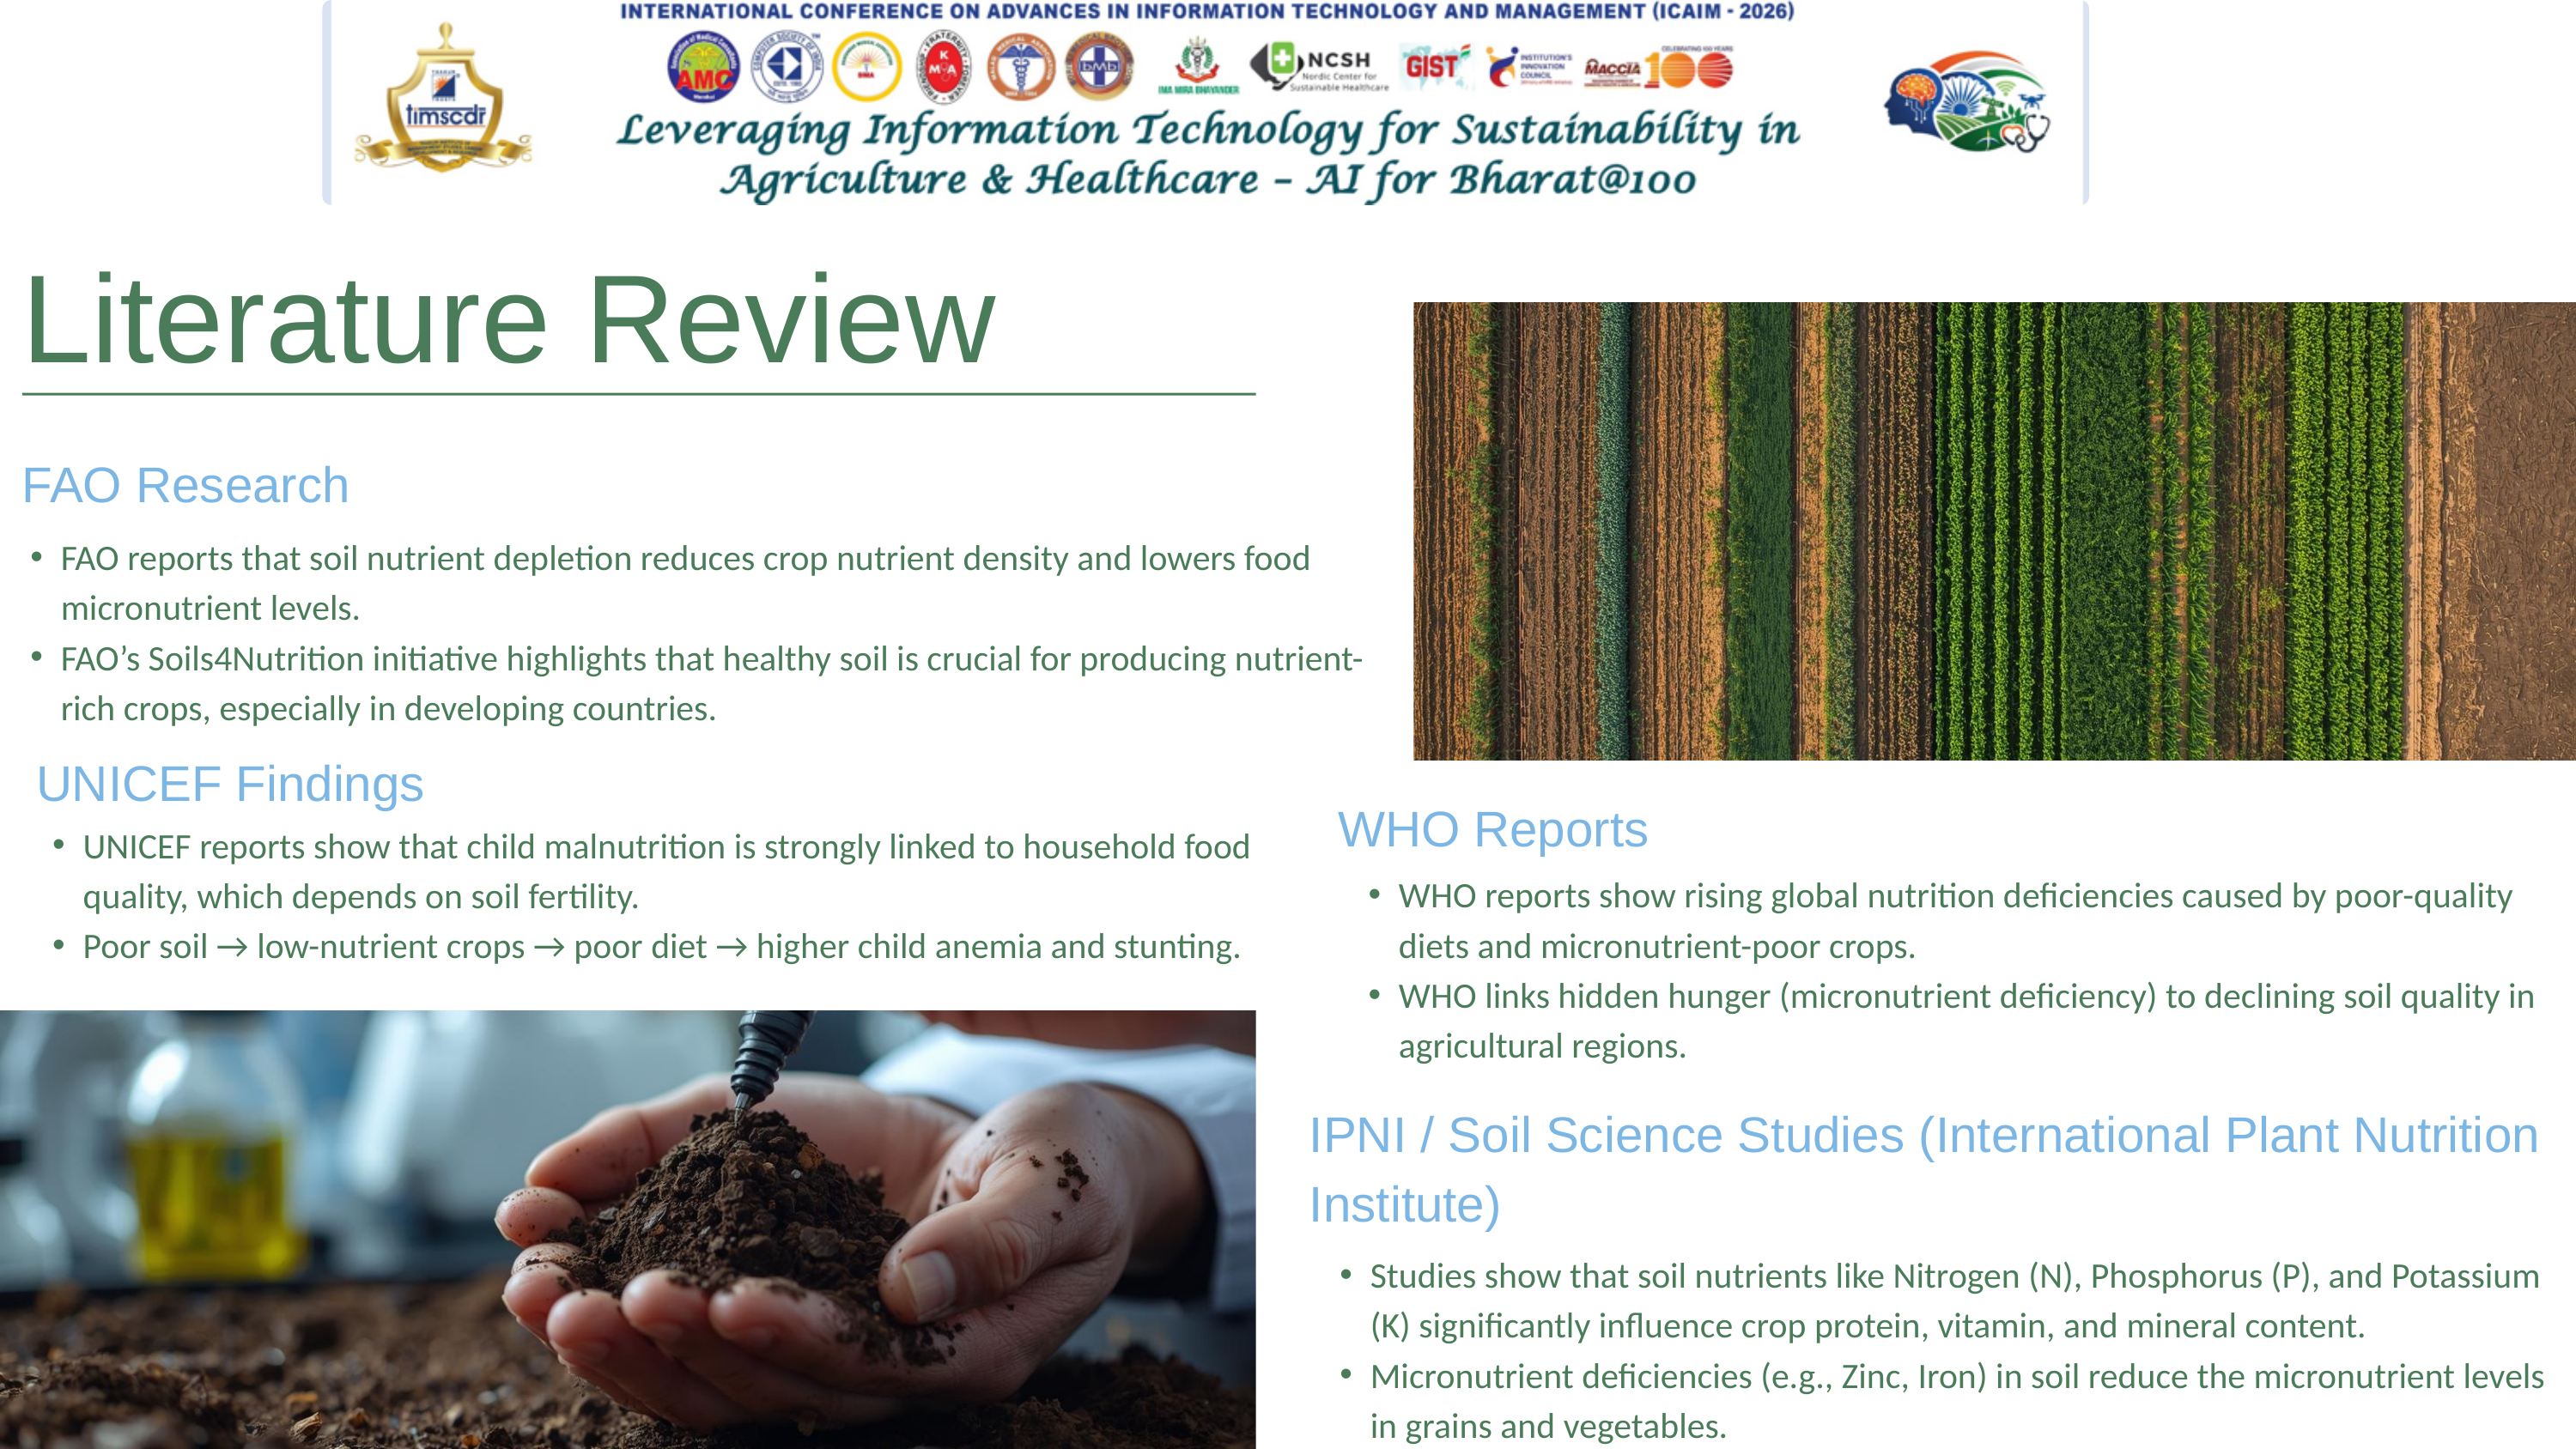

Literature Review
FAO Research
FAO reports that soil nutrient depletion reduces crop nutrient density and lowers food micronutrient levels.
FAO’s Soils4Nutrition initiative highlights that healthy soil is crucial for producing nutrient-rich crops, especially in developing countries.

 UNICEF Findings
WHO Reports
WHO reports show rising global nutrition deficiencies caused by poor-quality diets and micronutrient-poor crops.
WHO links hidden hunger (micronutrient deficiency) to declining soil quality in agricultural regions.

UNICEF reports show that child malnutrition is strongly linked to household food quality, which depends on soil fertility.
Poor soil → low-nutrient crops → poor diet → higher child anemia and stunting.

IPNI / Soil Science Studies (International Plant Nutrition Institute)
Studies show that soil nutrients like Nitrogen (N), Phosphorus (P), and Potassium (K) significantly influence crop protein, vitamin, and mineral content.
Micronutrient deficiencies (e.g., Zinc, Iron) in soil reduce the micronutrient levels in grains and vegetables.